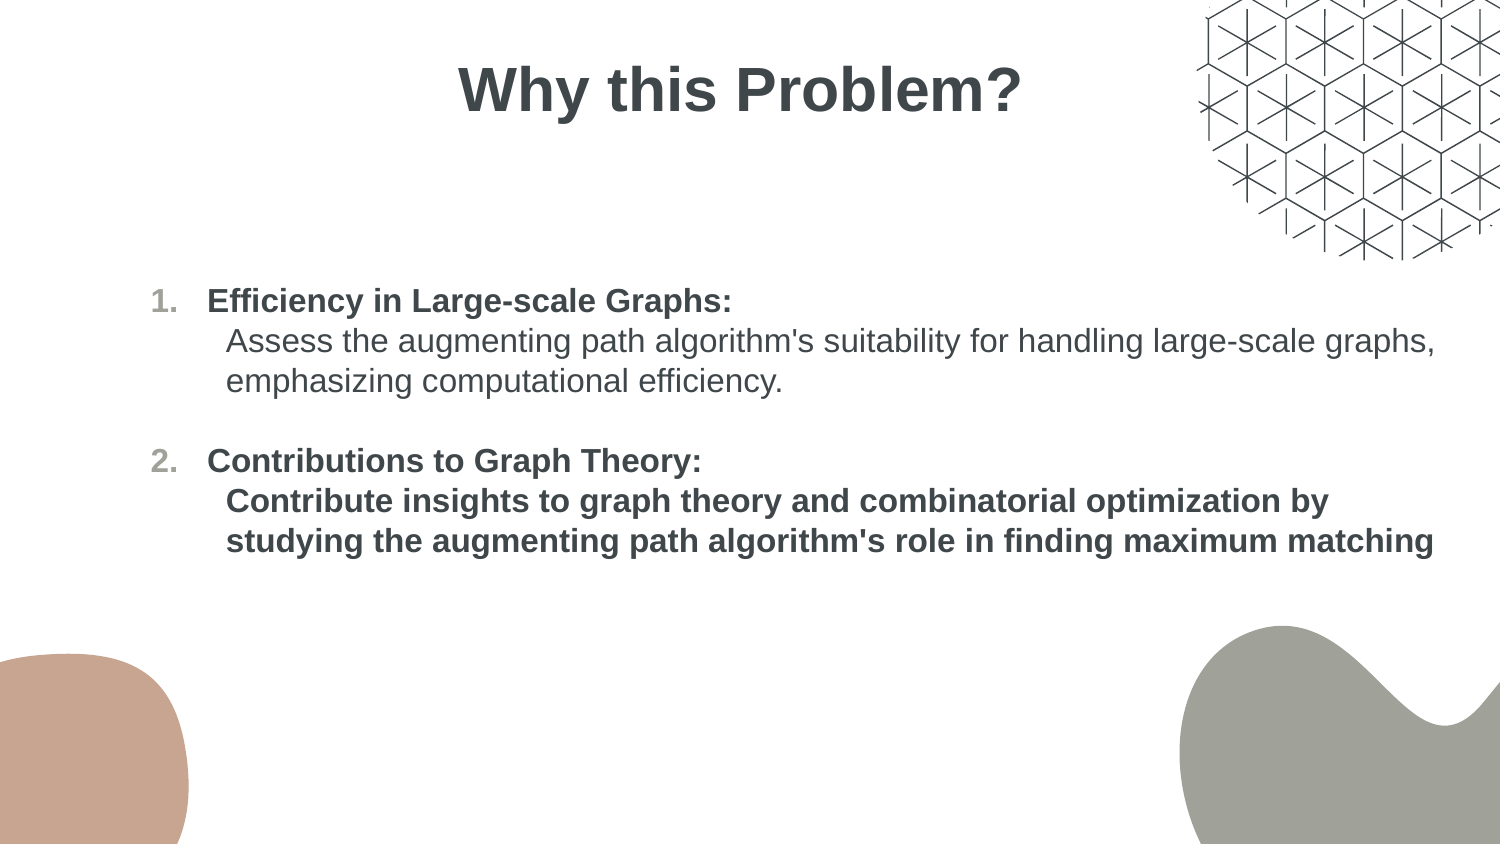

# Why this Problem?

Efficiency in Large-scale Graphs:
Assess the augmenting path algorithm's suitability for handling large-scale graphs, emphasizing computational efficiency.

Contributions to Graph Theory:
Contribute insights to graph theory and combinatorial optimization by studying the augmenting path algorithm's role in finding maximum matching